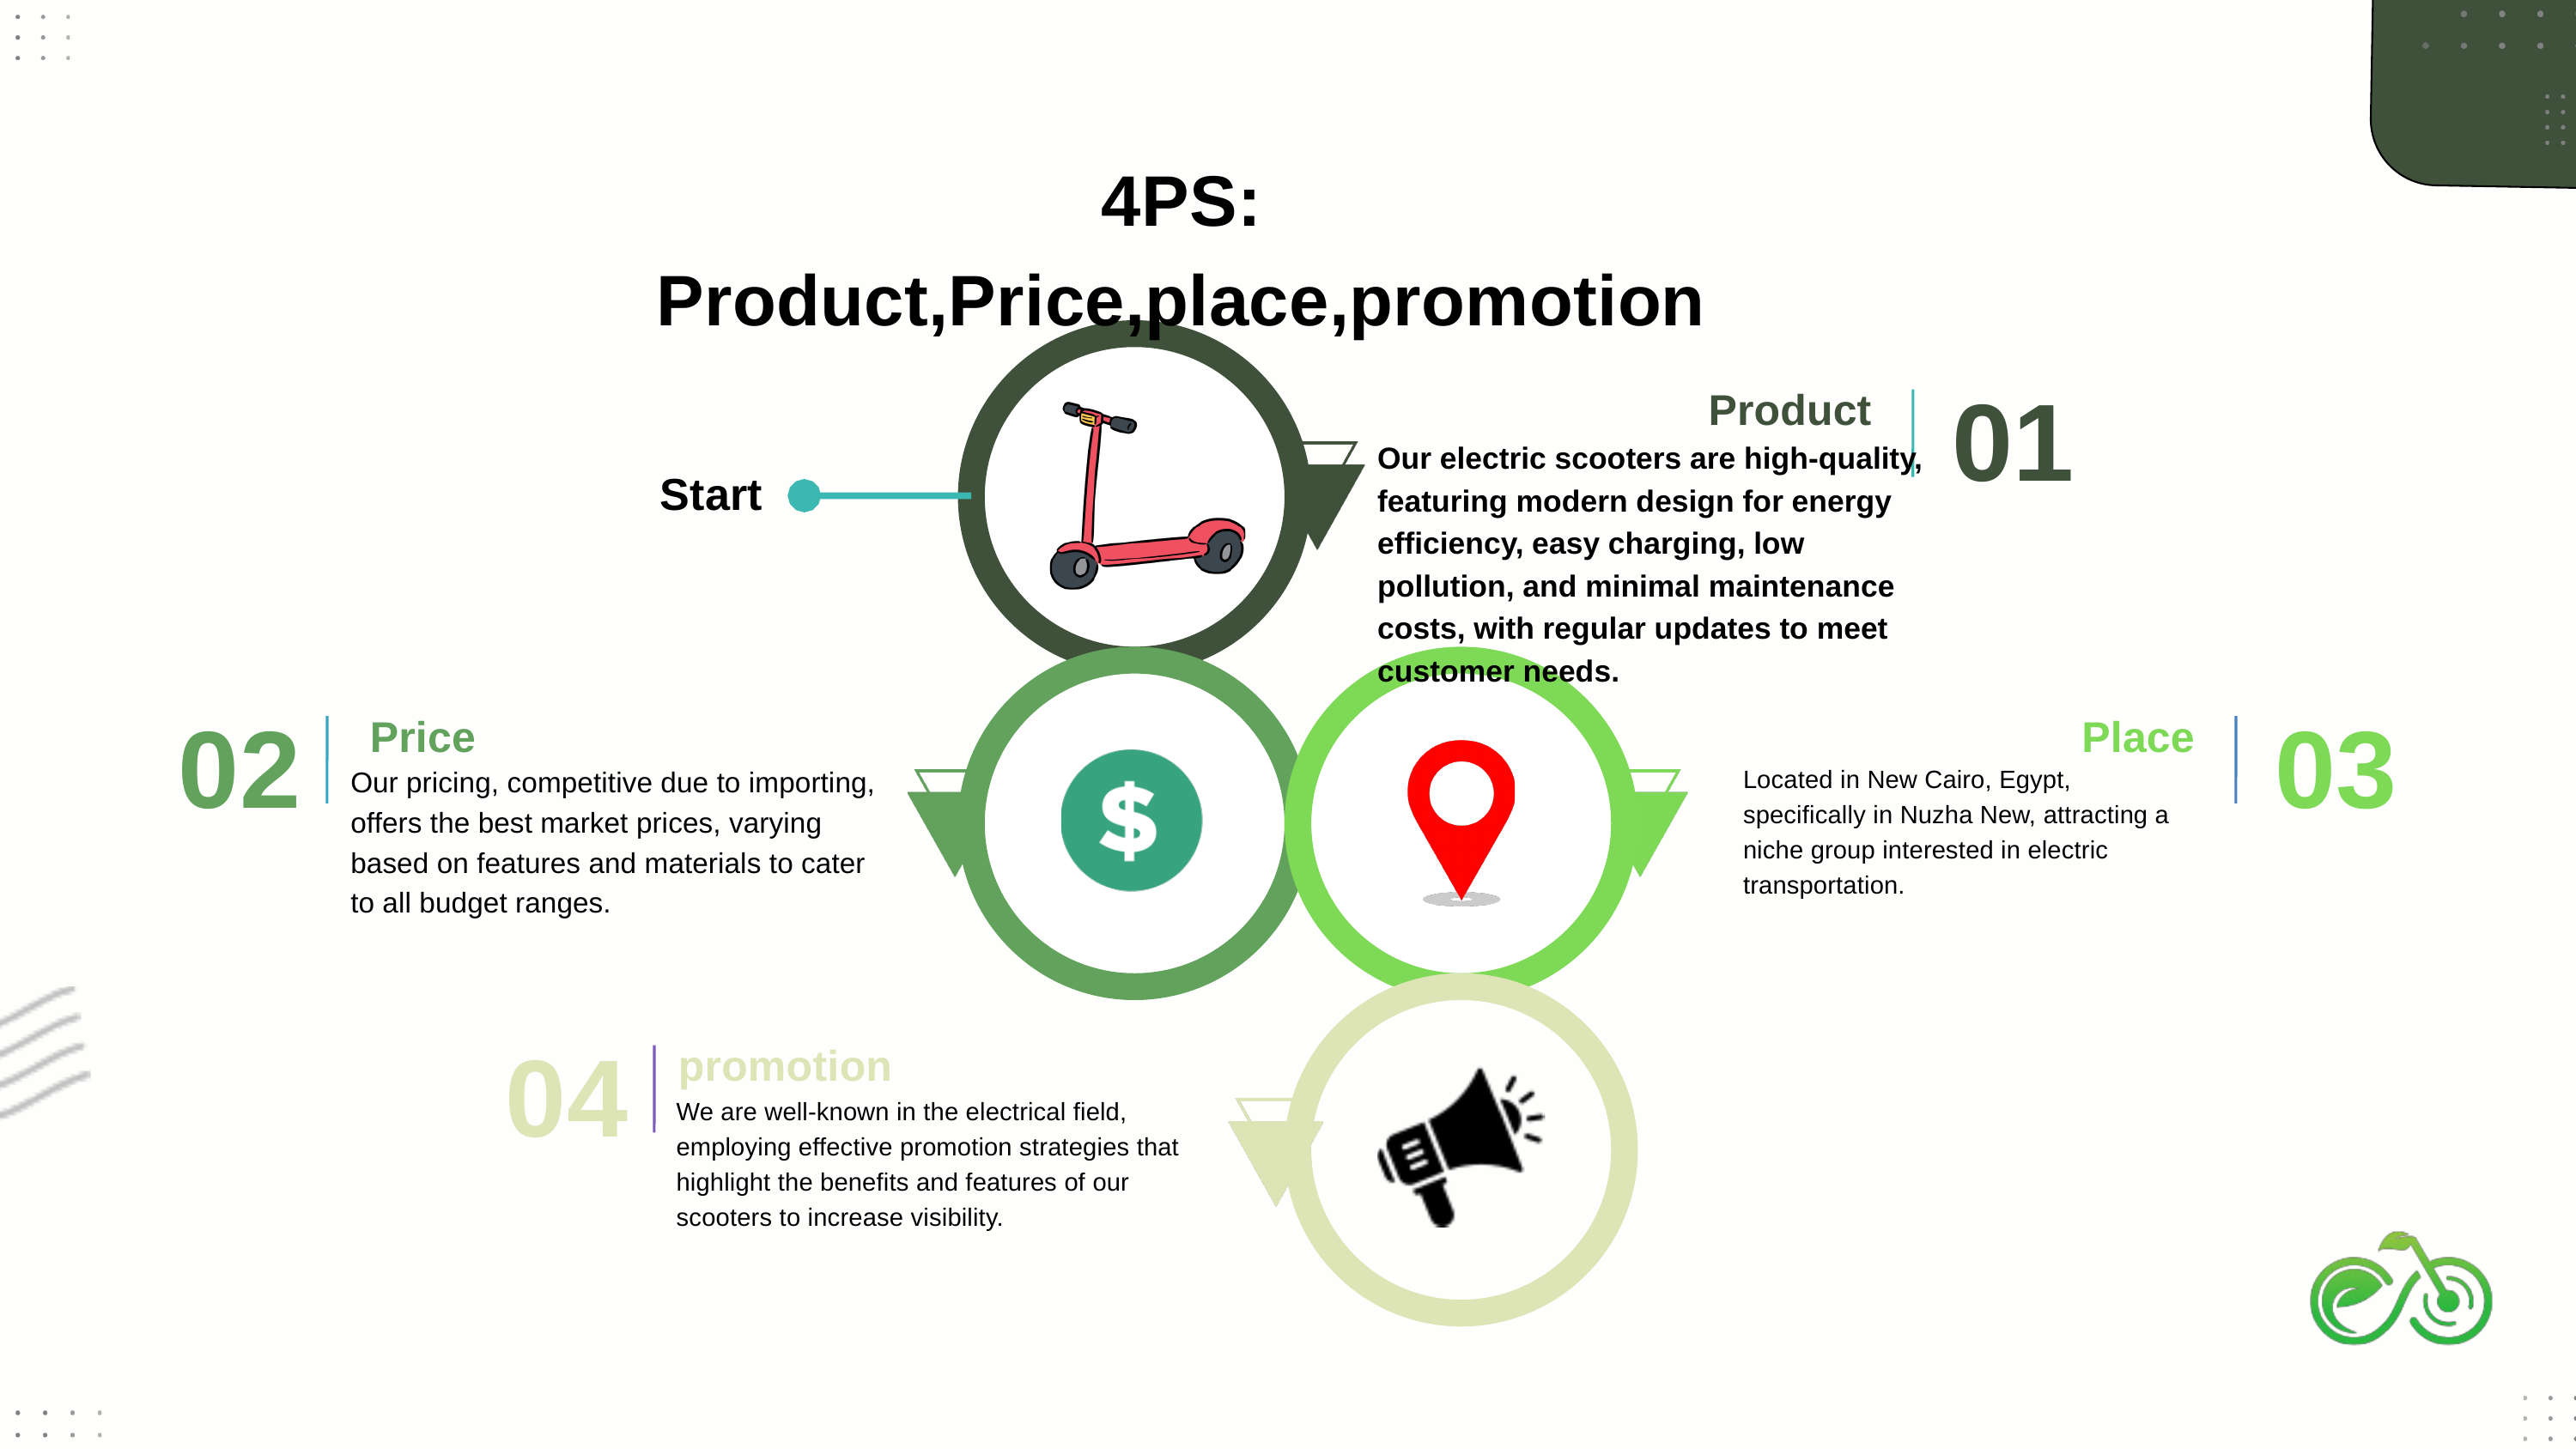

4PS: Product,Price,place,promotion

01
Product

Our electric scooters are high-quality, featuring modern design for energy efficiency, easy charging, low pollution, and minimal maintenance costs, with regular updates to meet customer needs.

Start

02
03
Price
Place

Our pricing, competitive due to importing, offers the best market prices, varying based on features and materials to cater to all budget ranges.

Located in New Cairo, Egypt, specifically in Nuzha New, attracting a niche group interested in electric transportation.

04
promotion

We are well-known in the electrical field, employing effective promotion strategies that highlight the benefits and features of our scooters to increase visibility.